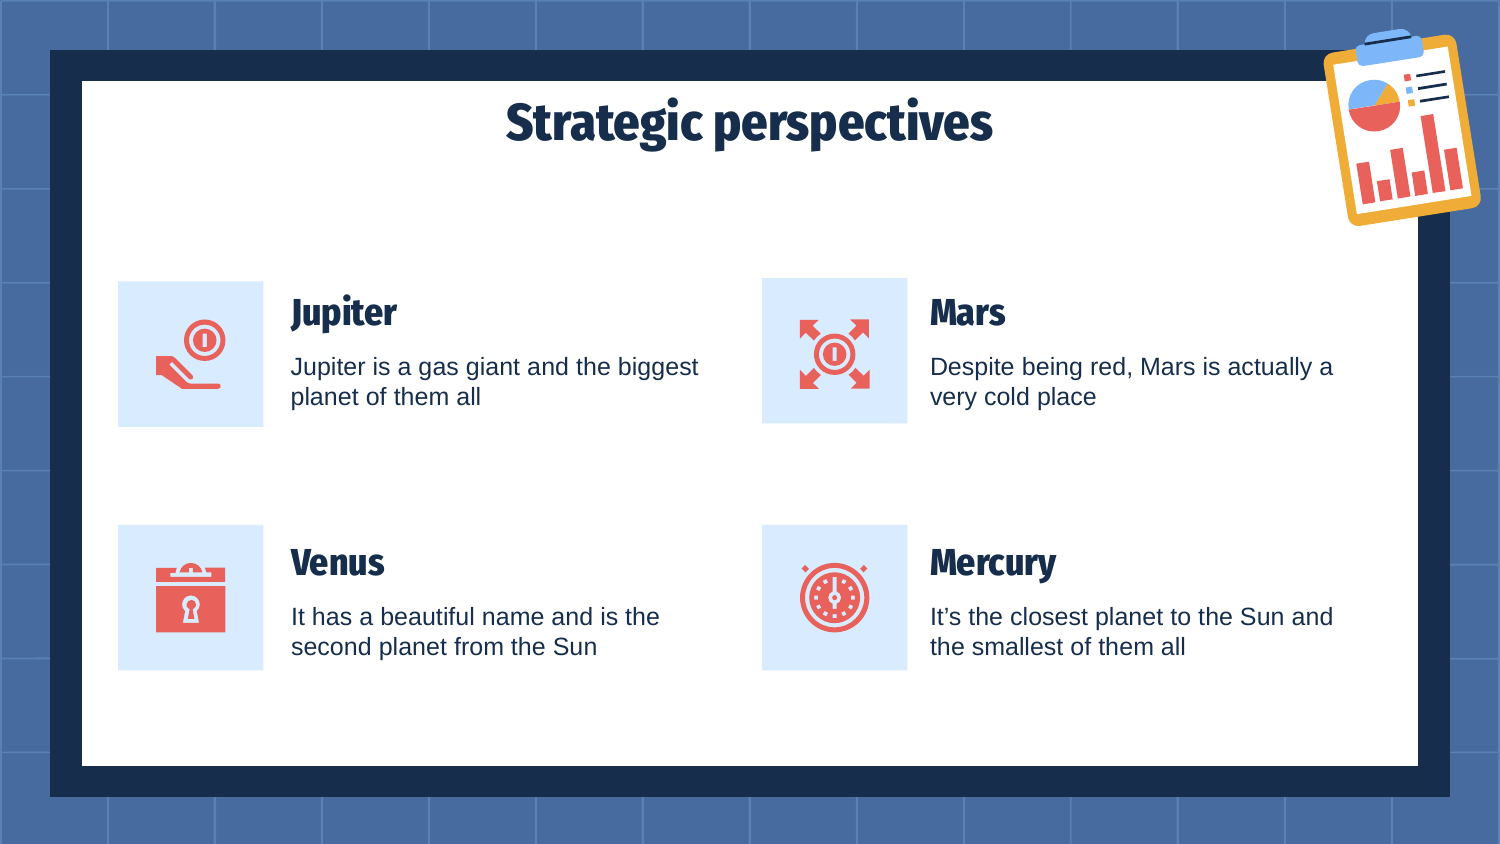

Strategic perspectives
# Jupiter

Mars

Jupiter is a gas giant and the biggest planet of them all
Despite being red, Mars is actually a very cold place

Venus
Mercury

It has a beautiful name and is the second planet from the Sun
It’s the closest planet to the Sun and the smallest of them all